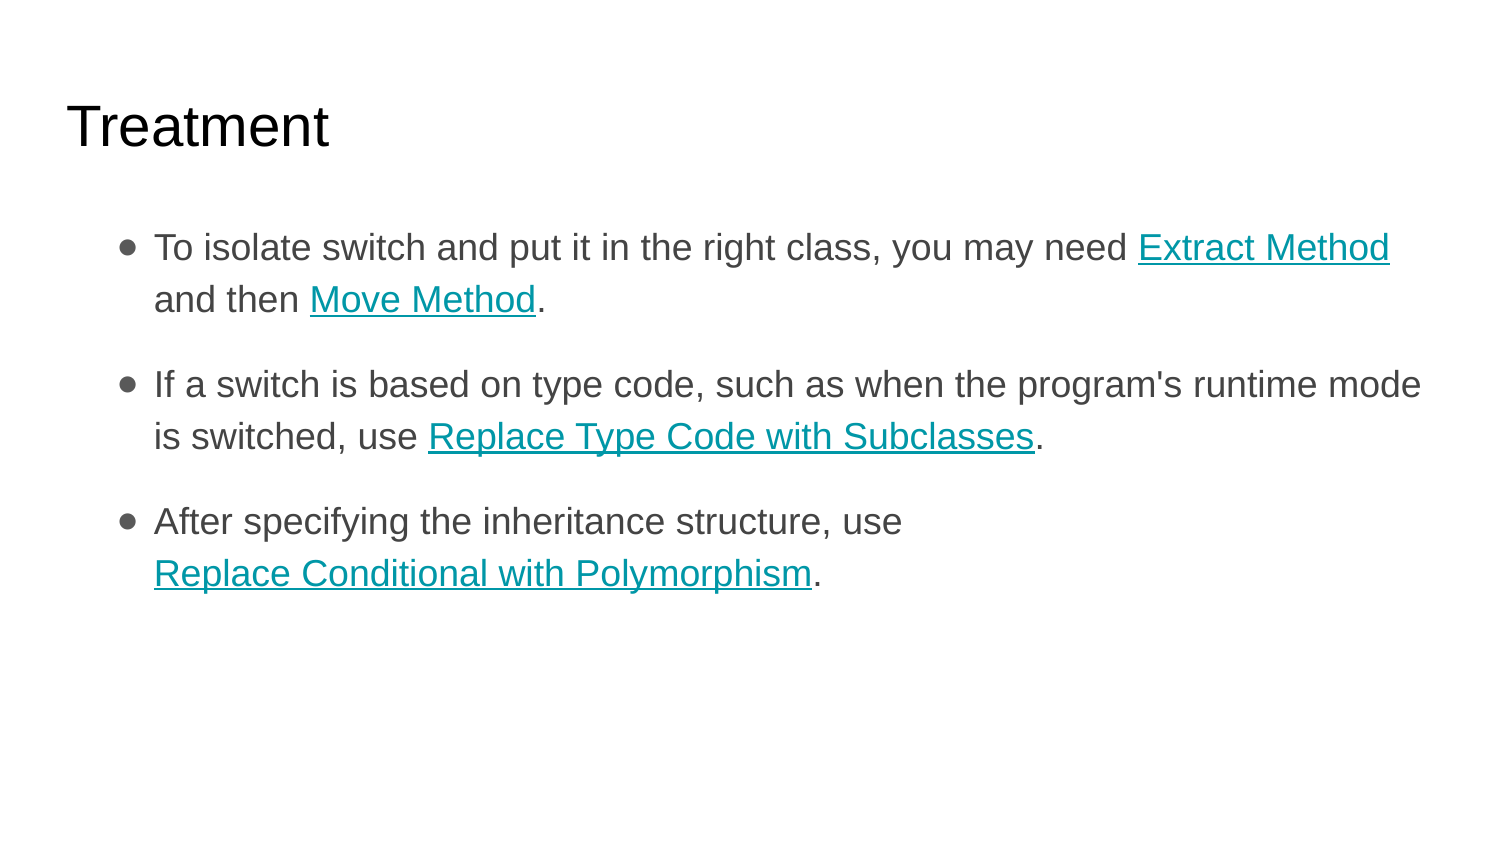

# Treatment
To isolate switch and put it in the right class, you may need Extract Method and then Move Method.
If a switch is based on type code, such as when the program's runtime mode is switched, use Replace Type Code with Subclasses.
After specifying the inheritance structure, use Replace Conditional with Polymorphism.